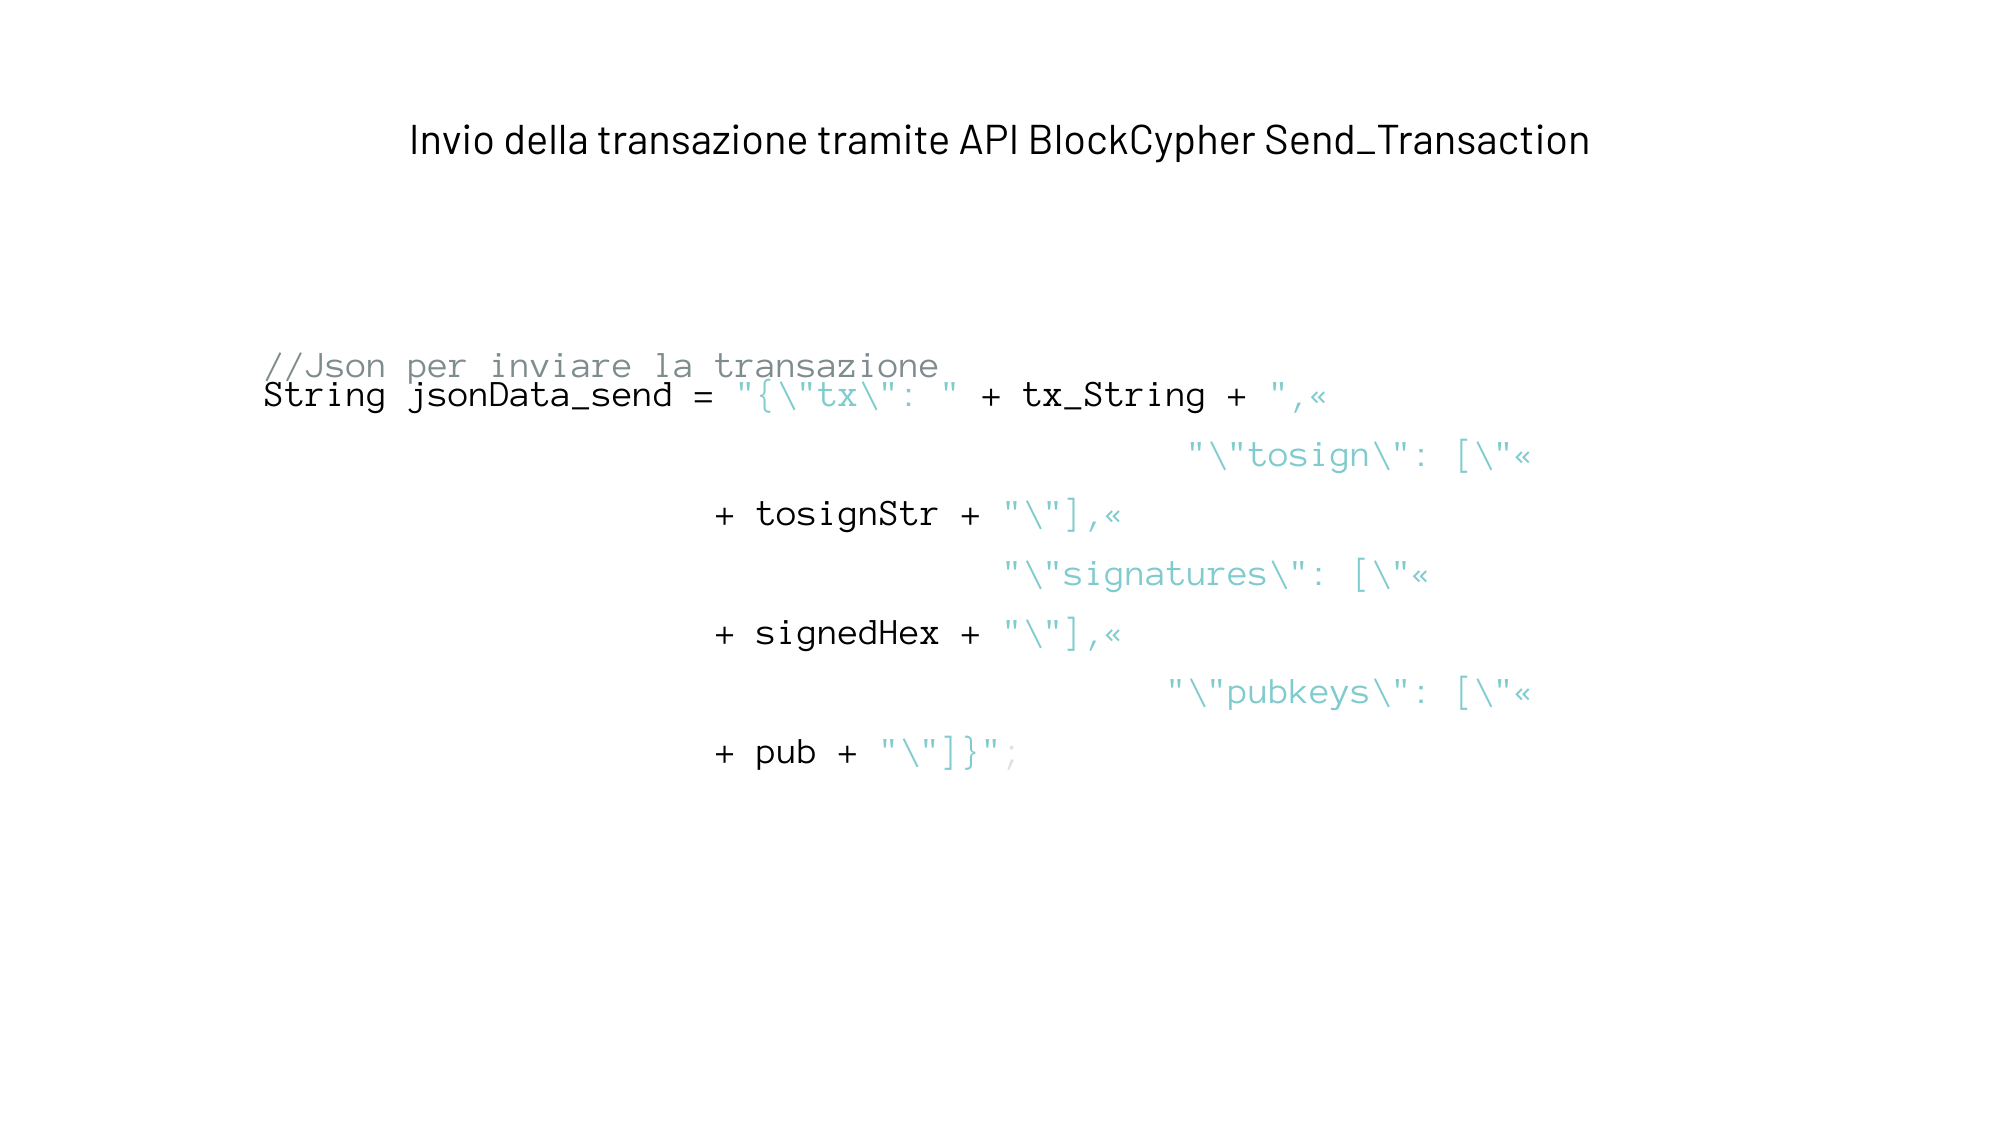

Invio della transazione tramite API BlockCypher Send_Transaction
        //Json per inviare la transazione
        String jsonData_send = "{\"tx\": " + tx_String + ",«

                                                     "\"tosign\": [\"«

                              + tosignStr + "\"],«

                                            "\"signatures\": [\"«

                              + signedHex + "\"],«

                                                    "\"pubkeys\": [\"«

                              + pub + "\"]}";
        //Prima di passare la stringa a pk.sign() la convertiamo
        uint8_t to_sign_buffer[32];
        size_t len_arr = sizeof(to_sign_buffer);
        size_t written;
        // from hex
        written = fromHex(tosignStr, to_sign_buffer, len_arr);
        Signature sig = pk.sign(to_sign_buffer);